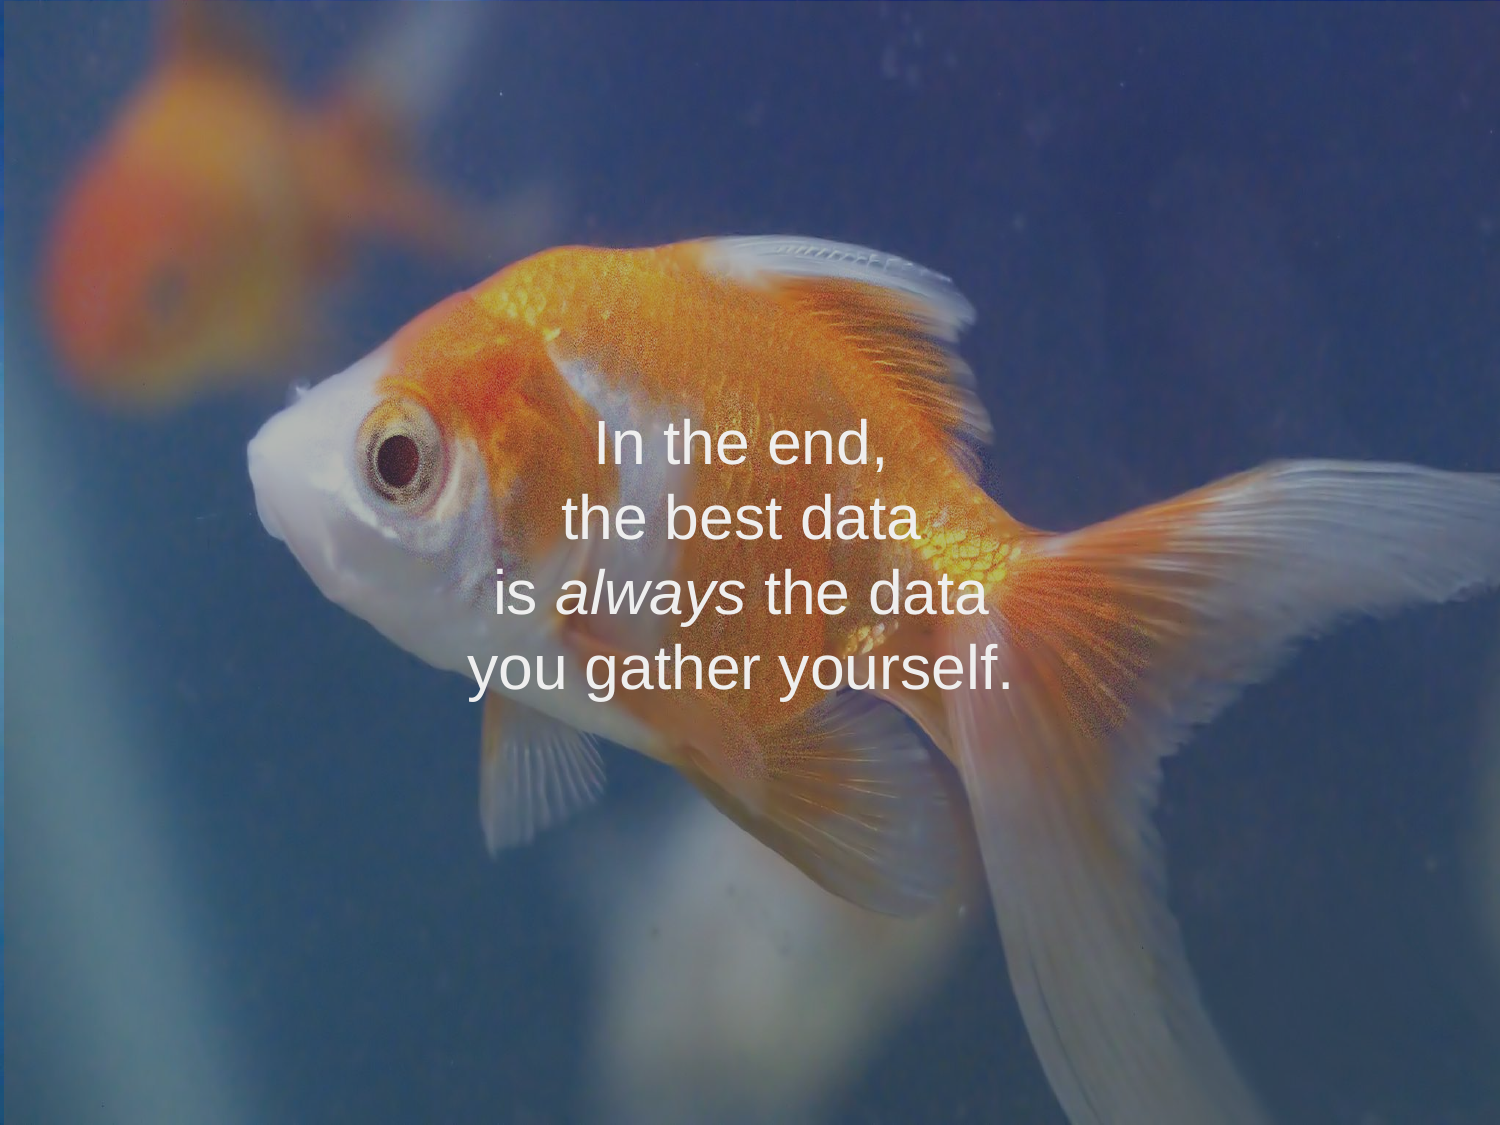

In the end,
the best data
is always the data
you gather yourself.